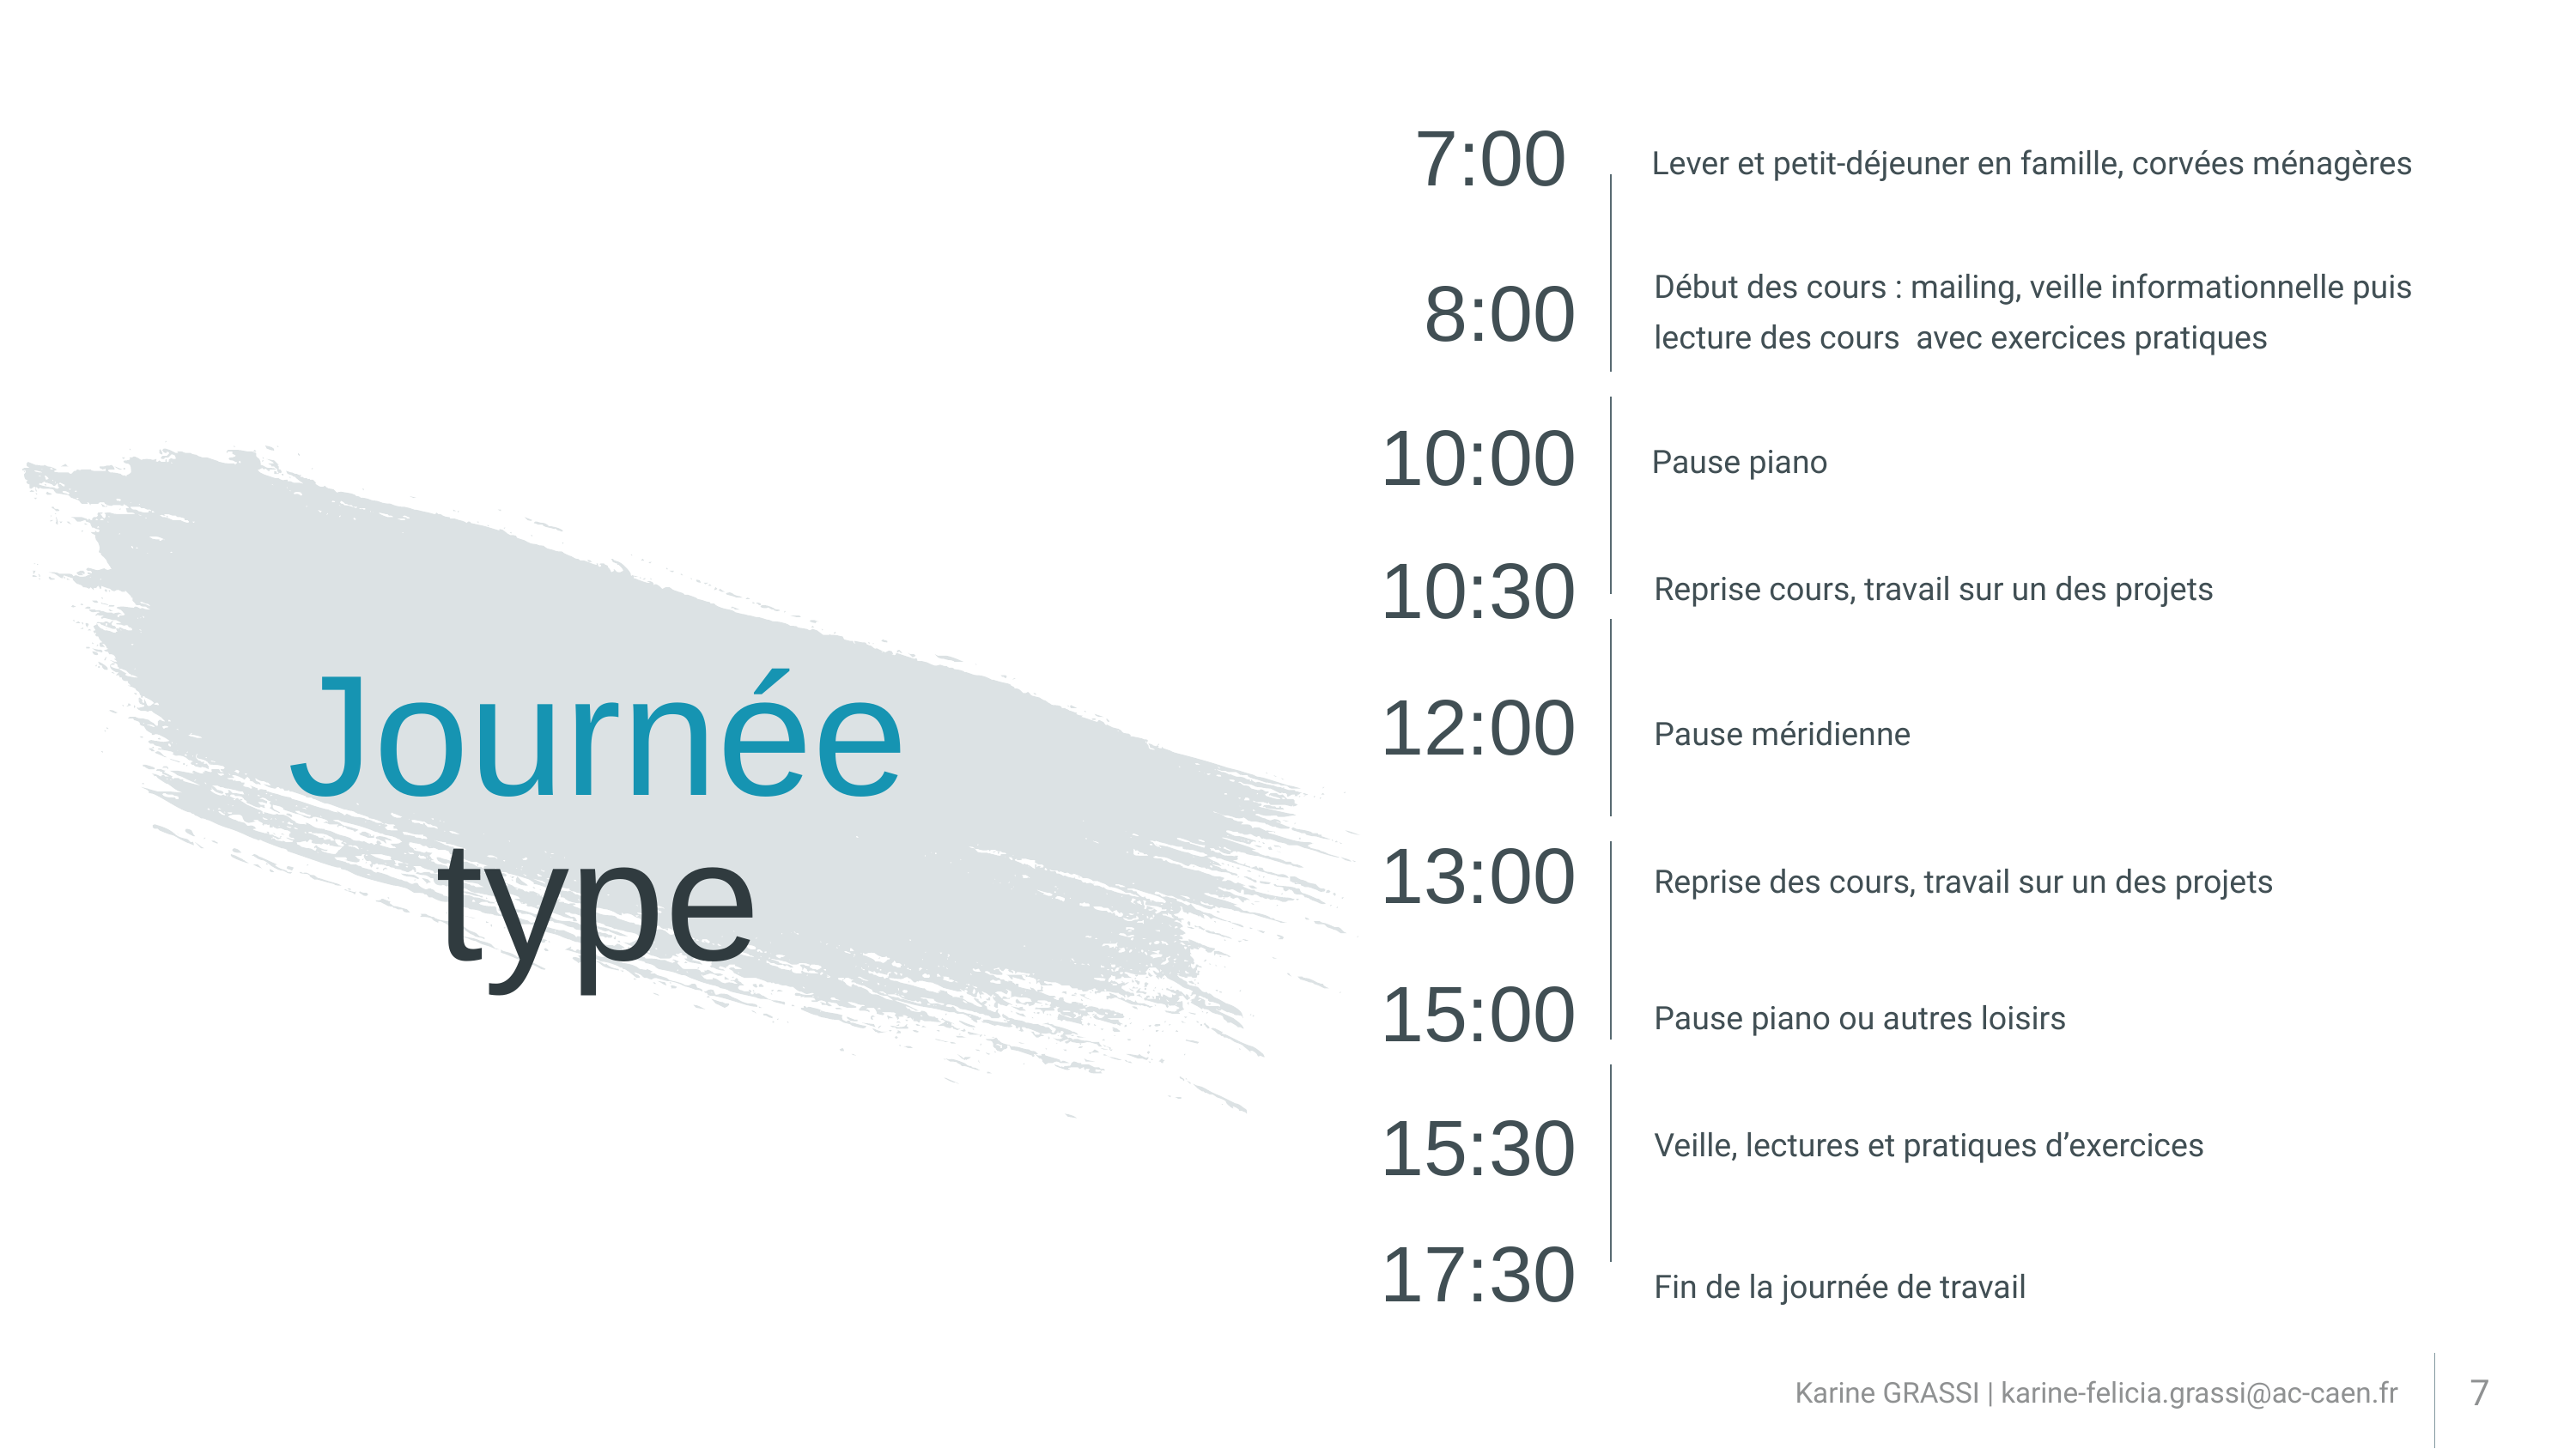

7:00
Lever et petit-déjeuner en famille, corvées ménagères
Début des cours : mailing, veille informationnelle puis lecture des cours  avec exercices pratiques
8:00
10:00
Pause piano
# Journée type
10:30
Reprise cours, travail sur un des projets
12:00
Pause méridienne
13:00
Reprise des cours, travail sur un des projets
15:00
Pause piano ou autres loisirs
15:30
Veille, lectures et pratiques d’exercices
17:30
Fin de la journée de travail
7
Karine GRASSI | karine-felicia.grassi@ac-caen.fr